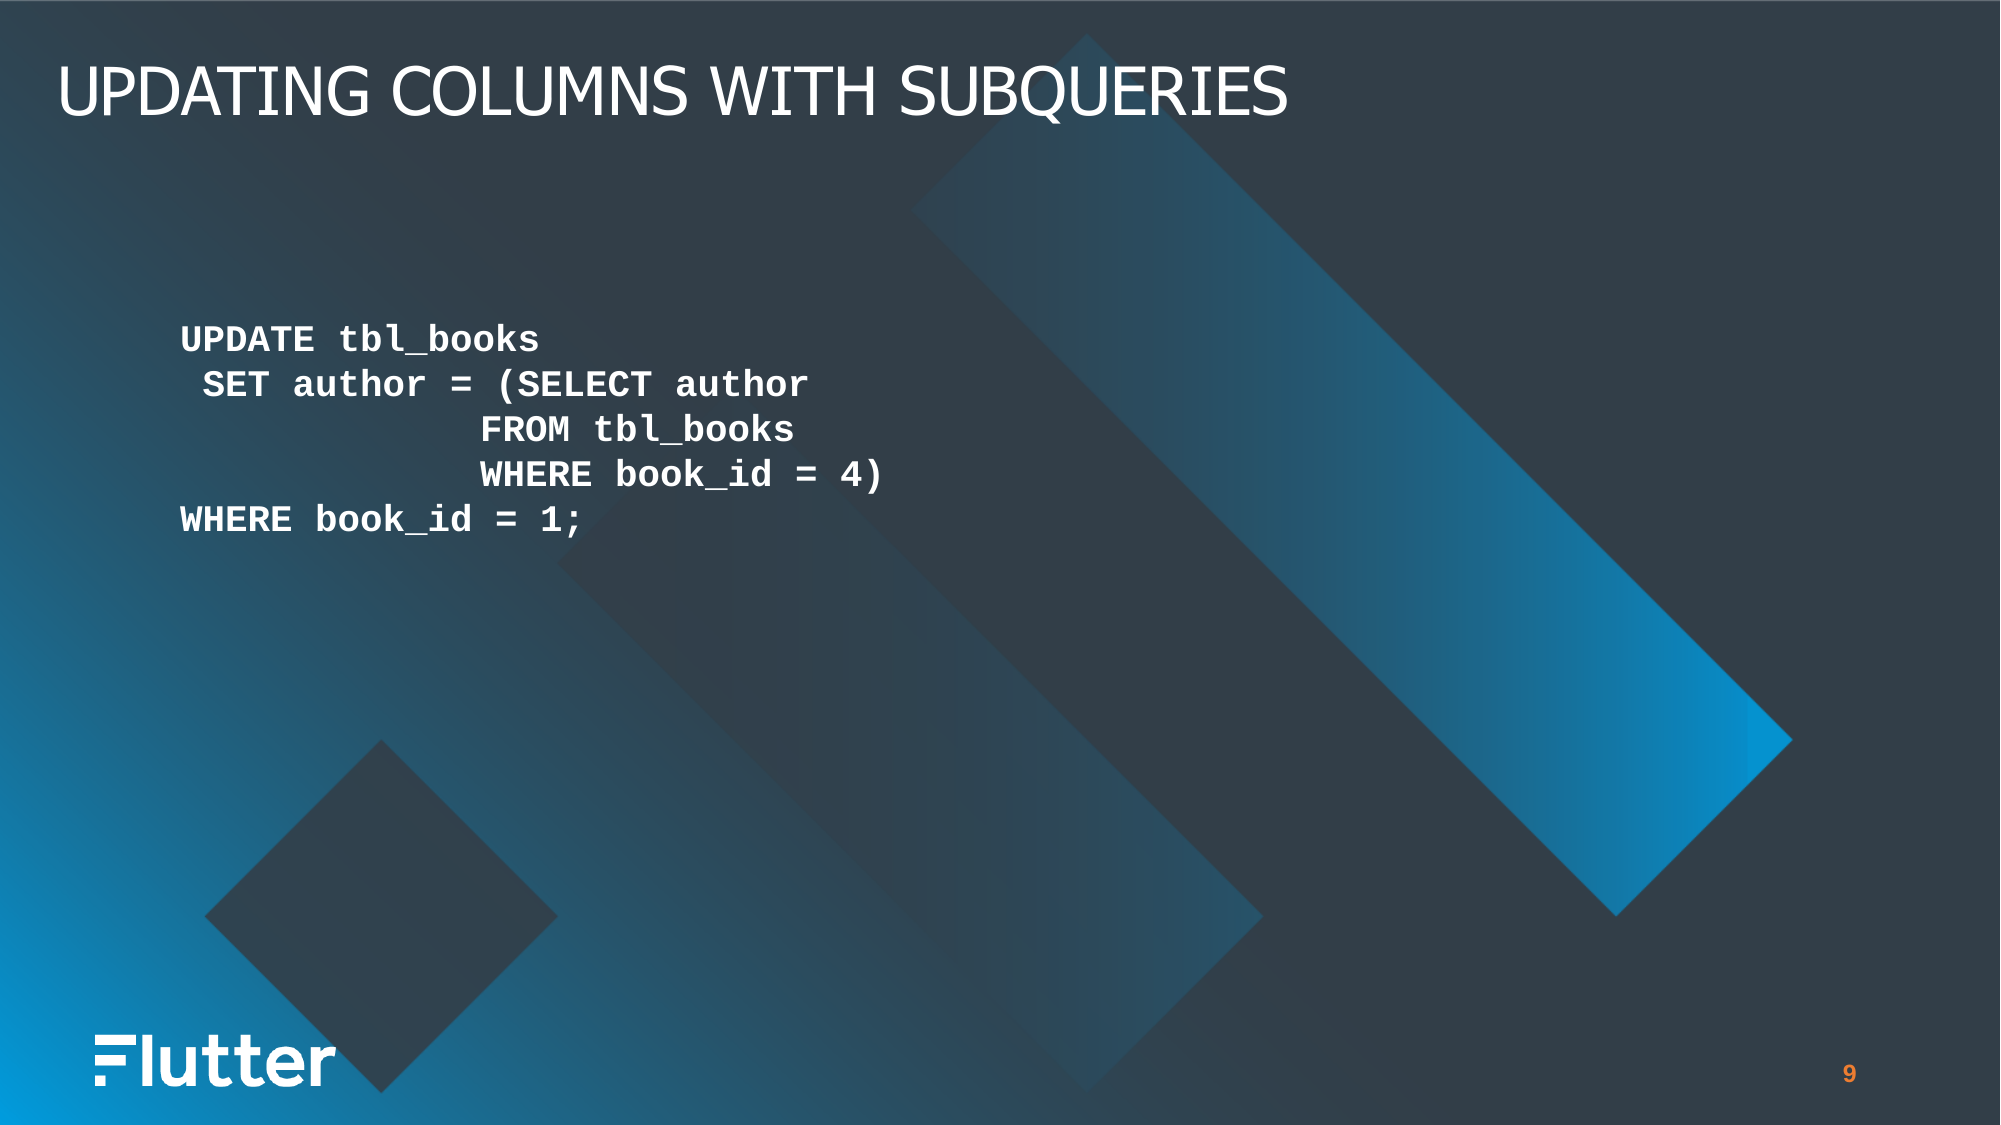

Updating columns with subqueries
UPDATE tbl_books
 SET author = (SELECT author
		FROM tbl_books
		WHERE book_id = 4)
WHERE book_id = 1;